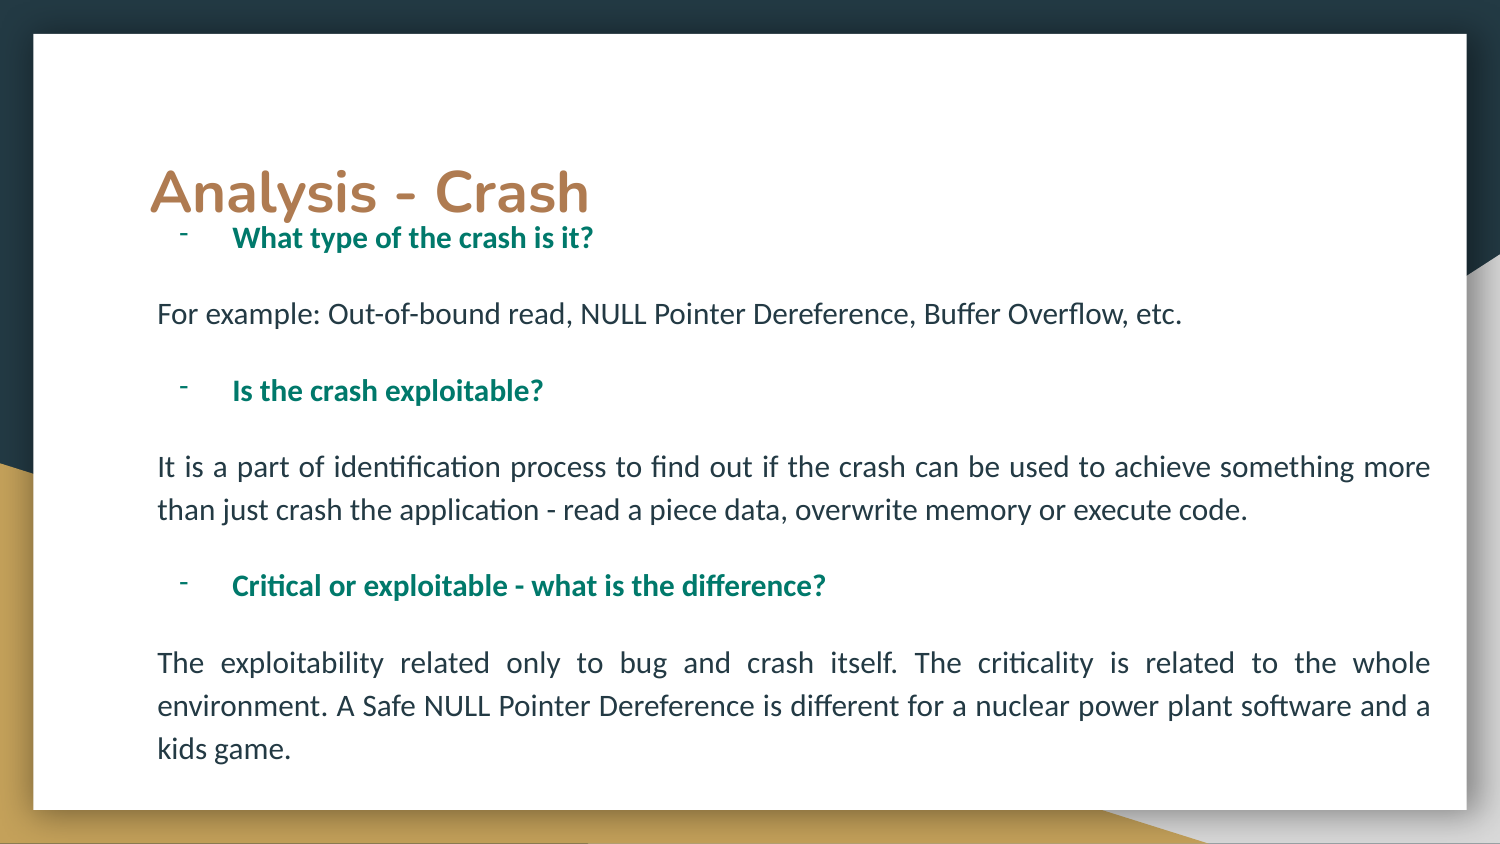

# Analysis - Crash
What type of the crash is it?
For example: Out-of-bound read, NULL Pointer Dereference, Buffer Overflow, etc.
Is the crash exploitable?
It is a part of identification process to find out if the crash can be used to achieve something more than just crash the application - read a piece data, overwrite memory or execute code.
Critical or exploitable - what is the difference?
The exploitability related only to bug and crash itself. The criticality is related to the whole environment. A Safe NULL Pointer Dereference is different for a nuclear power plant software and a kids game.